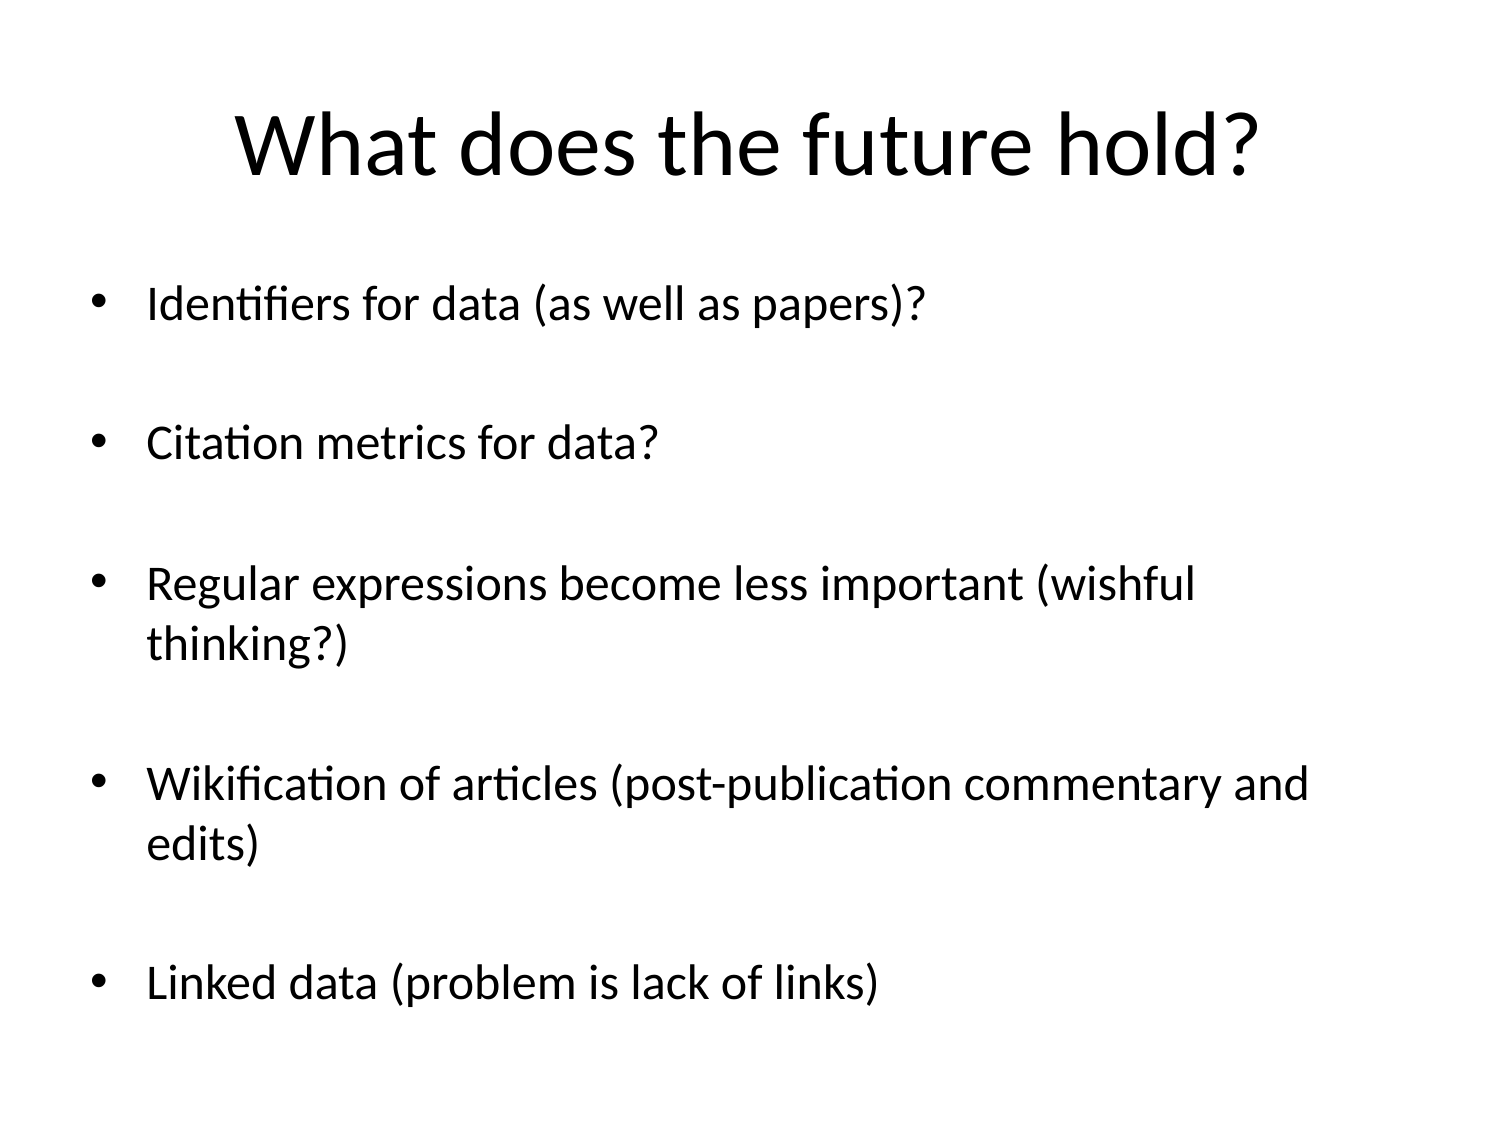

# What does the future hold?
Identifiers for data (as well as papers)?

Citation metrics for data?

Regular expressions become less important (wishful thinking?)

Wikification of articles (post-publication commentary and edits)

Linked data (problem is lack of links)